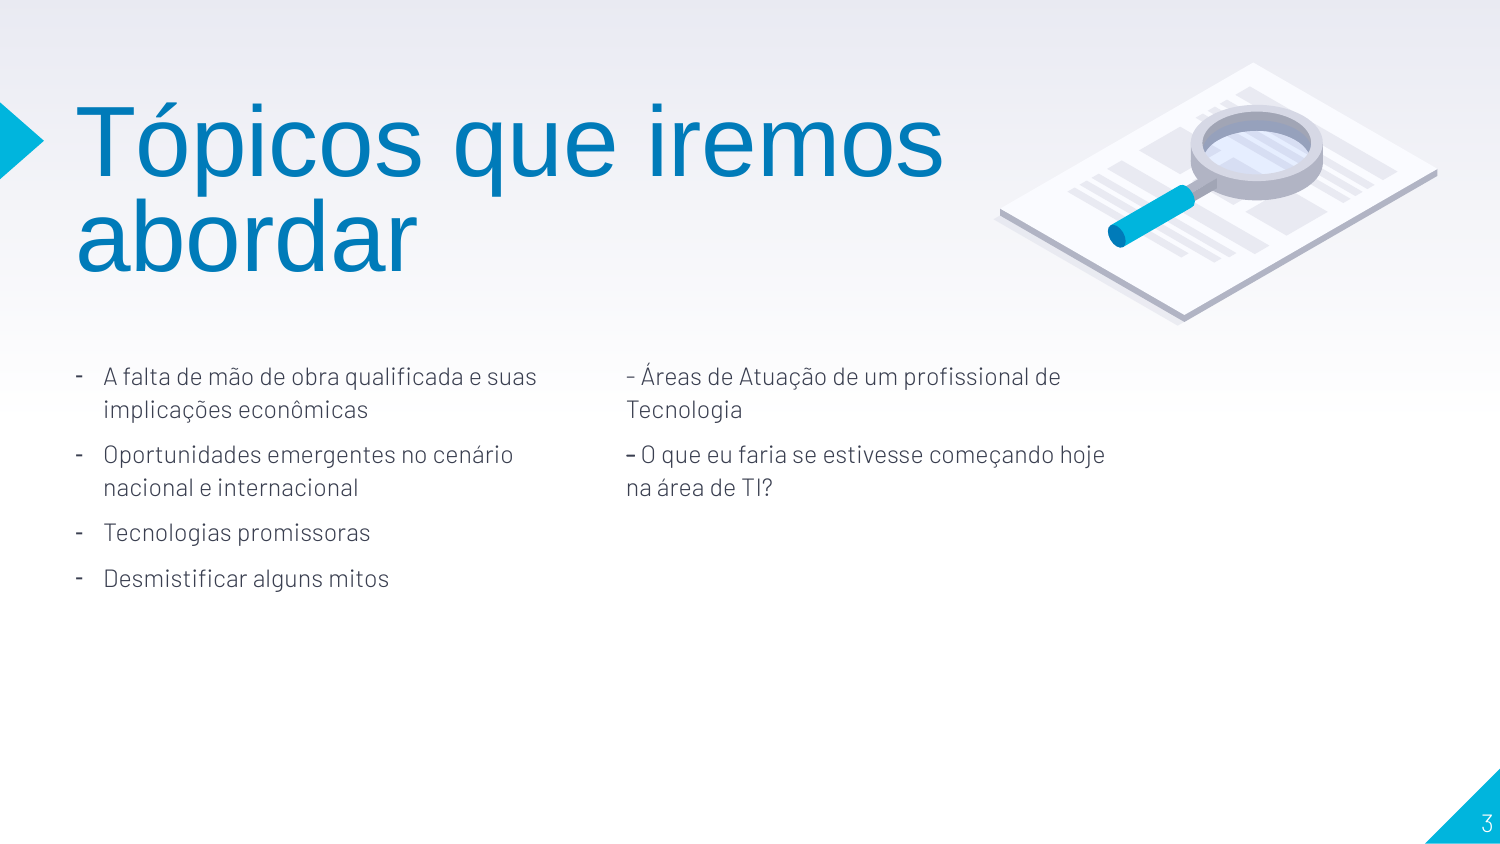

# Tópicos que iremos abordar

A falta de mão de obra qualificada e suas implicações econômicas
Oportunidades emergentes no cenário nacional e internacional
Tecnologias promissoras
Desmistificar alguns mitos

- Áreas de Atuação de um profissional de Tecnologia
- O que eu faria se estivesse começando hoje na área de TI?
3